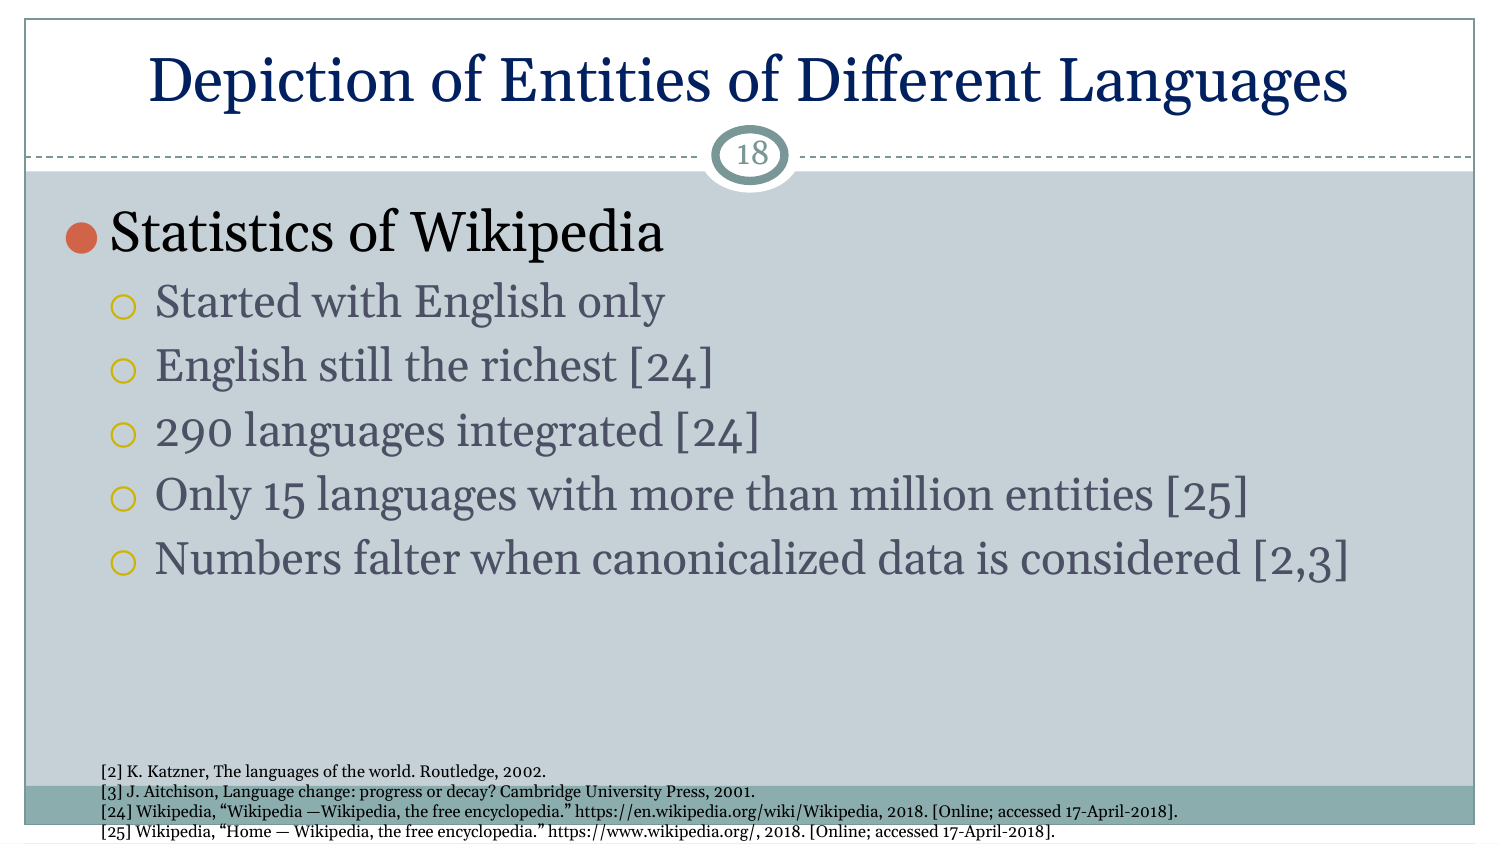

# Depiction of Entities of Different Languages
18
Statistics of Wikipedia
Started with English only
English still the richest [24]
290 languages integrated [24]
Only 15 languages with more than million entities [25]
Numbers falter when canonicalized data is considered [2,3]
[2] K. Katzner, The languages of the world. Routledge, 2002.
[3] J. Aitchison, Language change: progress or decay? Cambridge University Press, 2001.
[24] Wikipedia, “Wikipedia —Wikipedia, the free encyclopedia.” https://en.wikipedia.org/wiki/Wikipedia, 2018. [Online; accessed 17-April-2018].
[25] Wikipedia, “Home — Wikipedia, the free encyclopedia.” https://www.wikipedia.org/, 2018. [Online; accessed 17-April-2018].